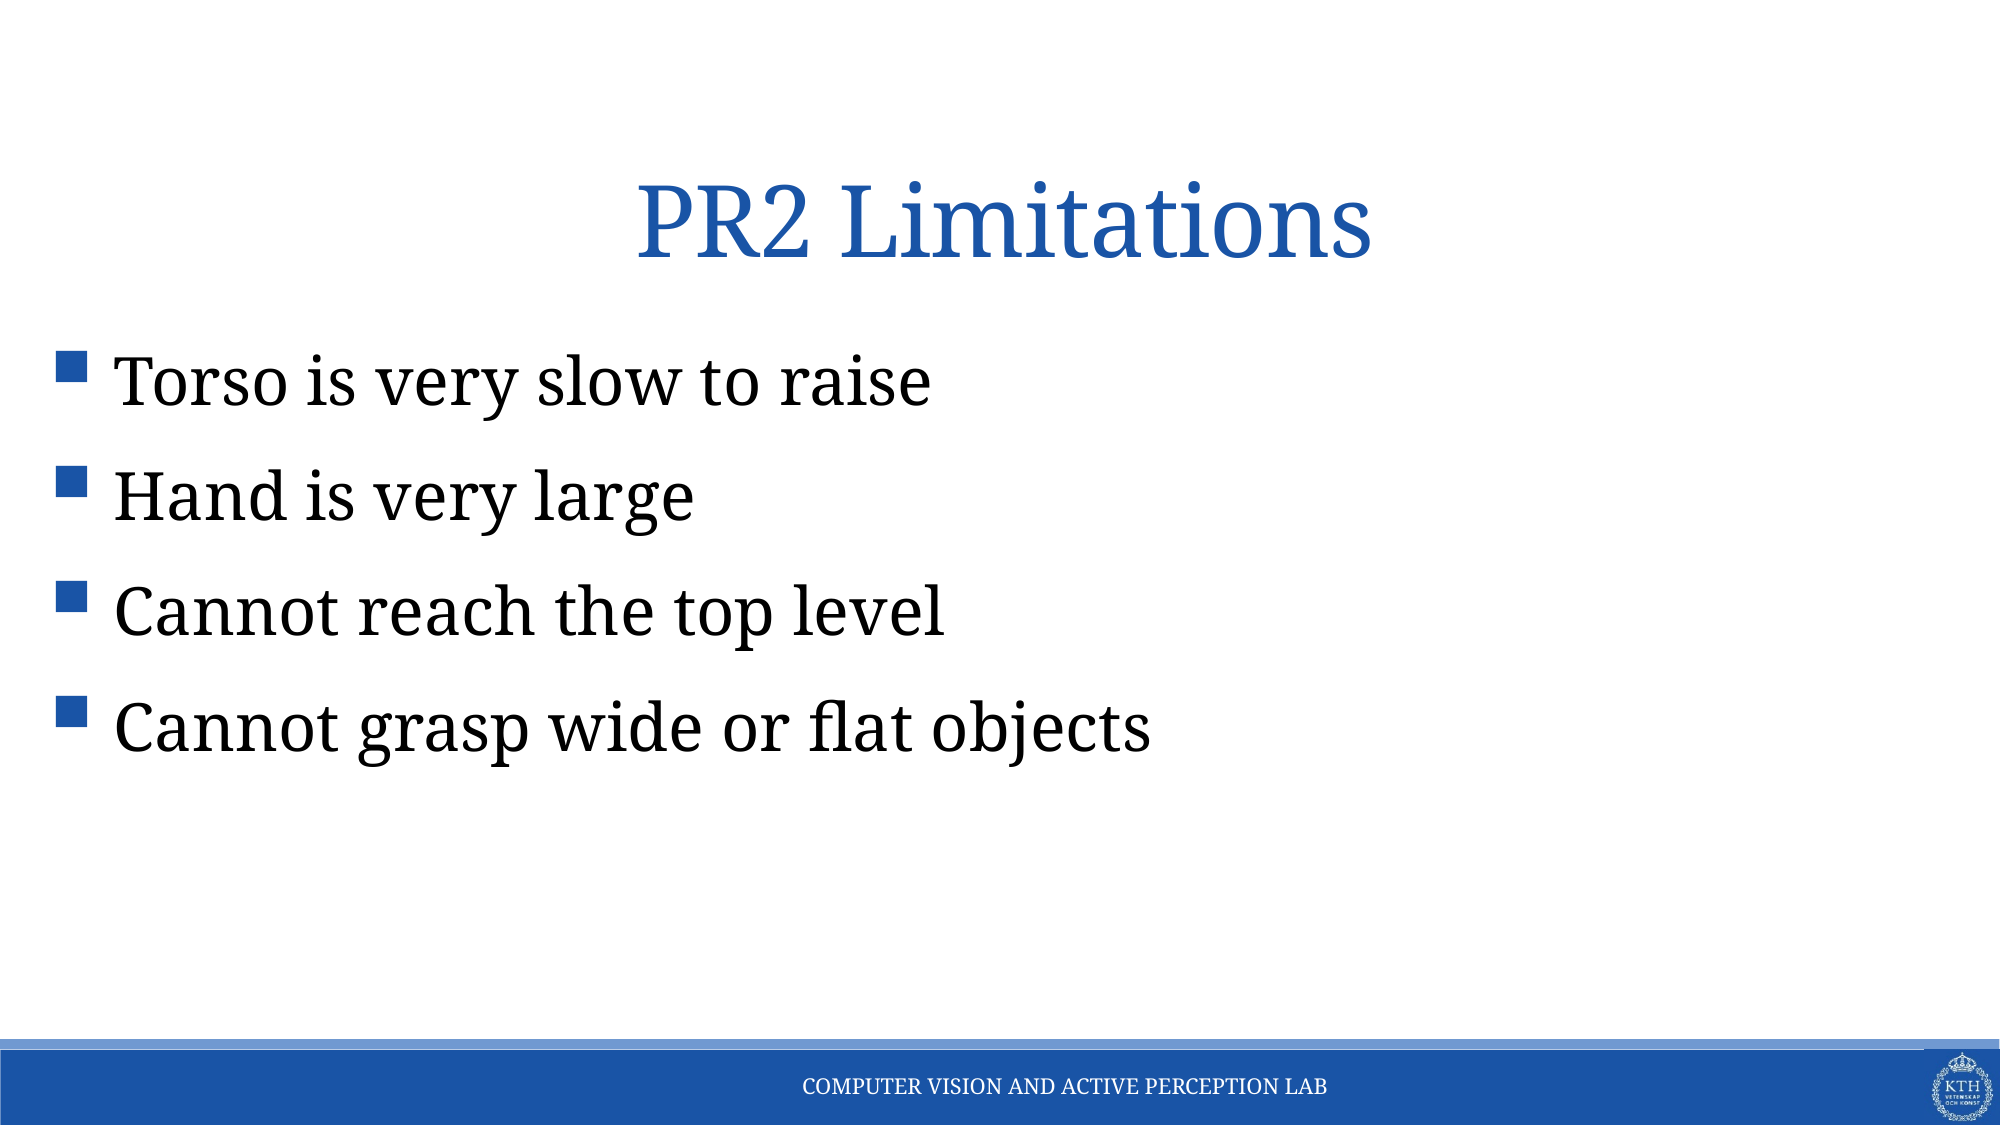

# PR2 Limitations
 Torso is very slow to raise
 Hand is very large
 Cannot reach the top level
 Cannot grasp wide or flat objects

COMPUTER VISION AND ACTIVE PERCEPTION LAB